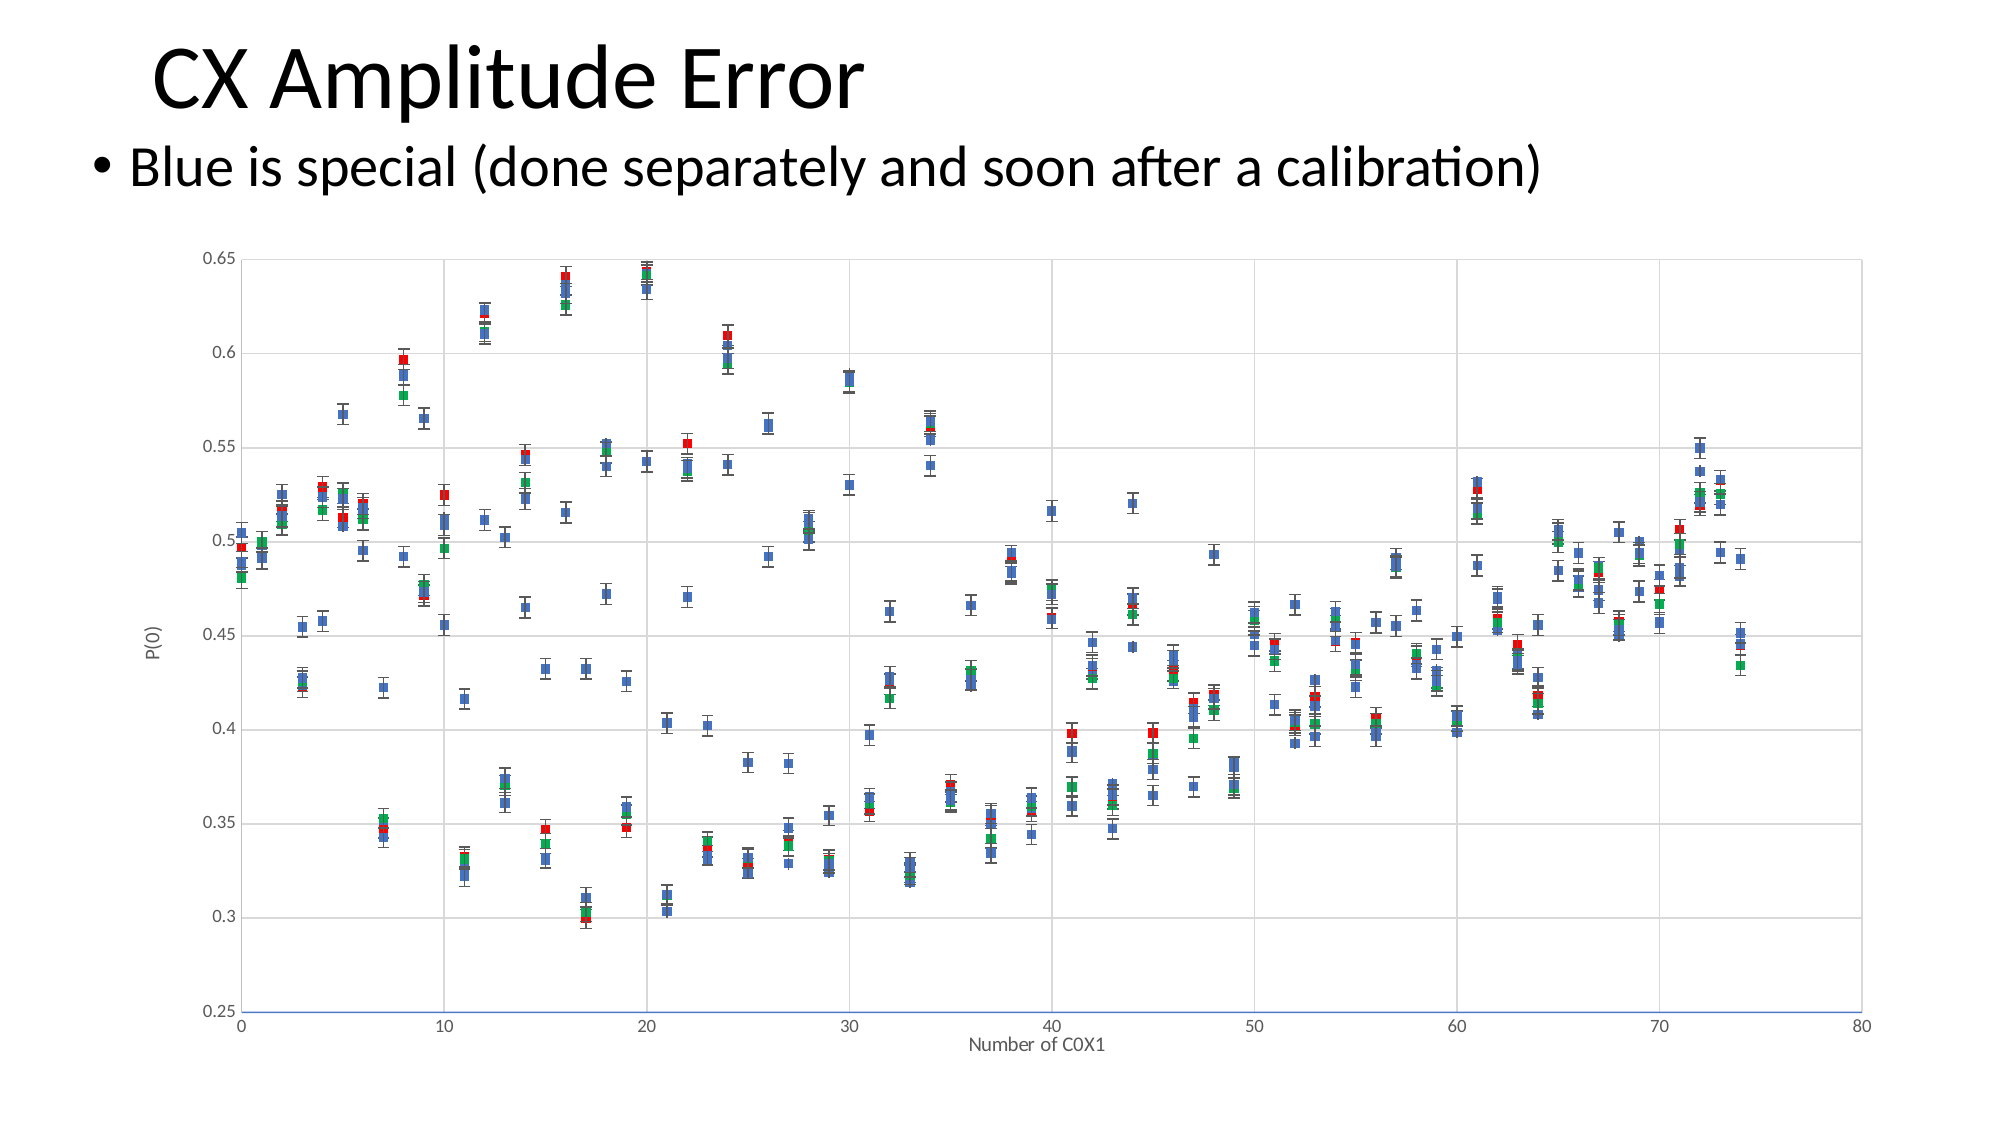

# CX Amplitude Error
Blue is special (done separately and soon after a calibration)

### Chart

| Category |  |  |  |  |  |
|---|---|---|---|---|---|